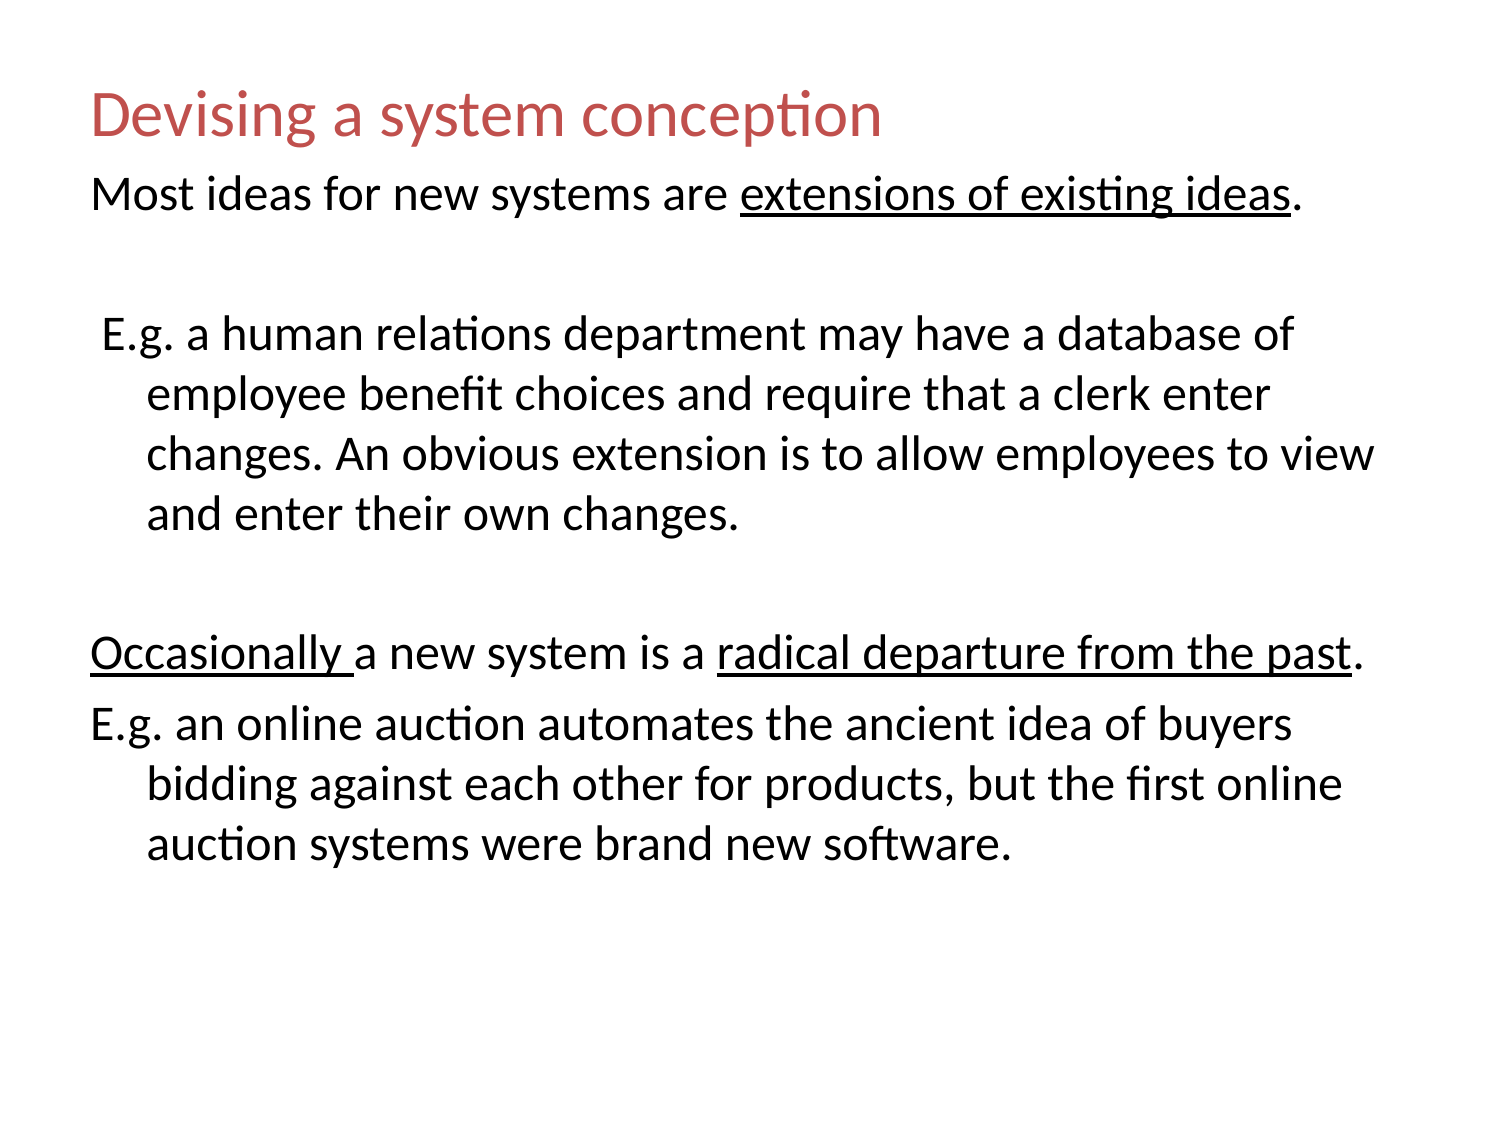

Devising a system conception
Most ideas for new systems are extensions of existing ideas.

 E.g. a human relations department may have a database of employee benefit choices and require that a clerk enter changes. An obvious extension is to allow employees to view and enter their own changes.

Occasionally a new system is a radical departure from the past.
E.g. an online auction automates the ancient idea of buyers bidding against each other for products, but the first online auction systems were brand new software.